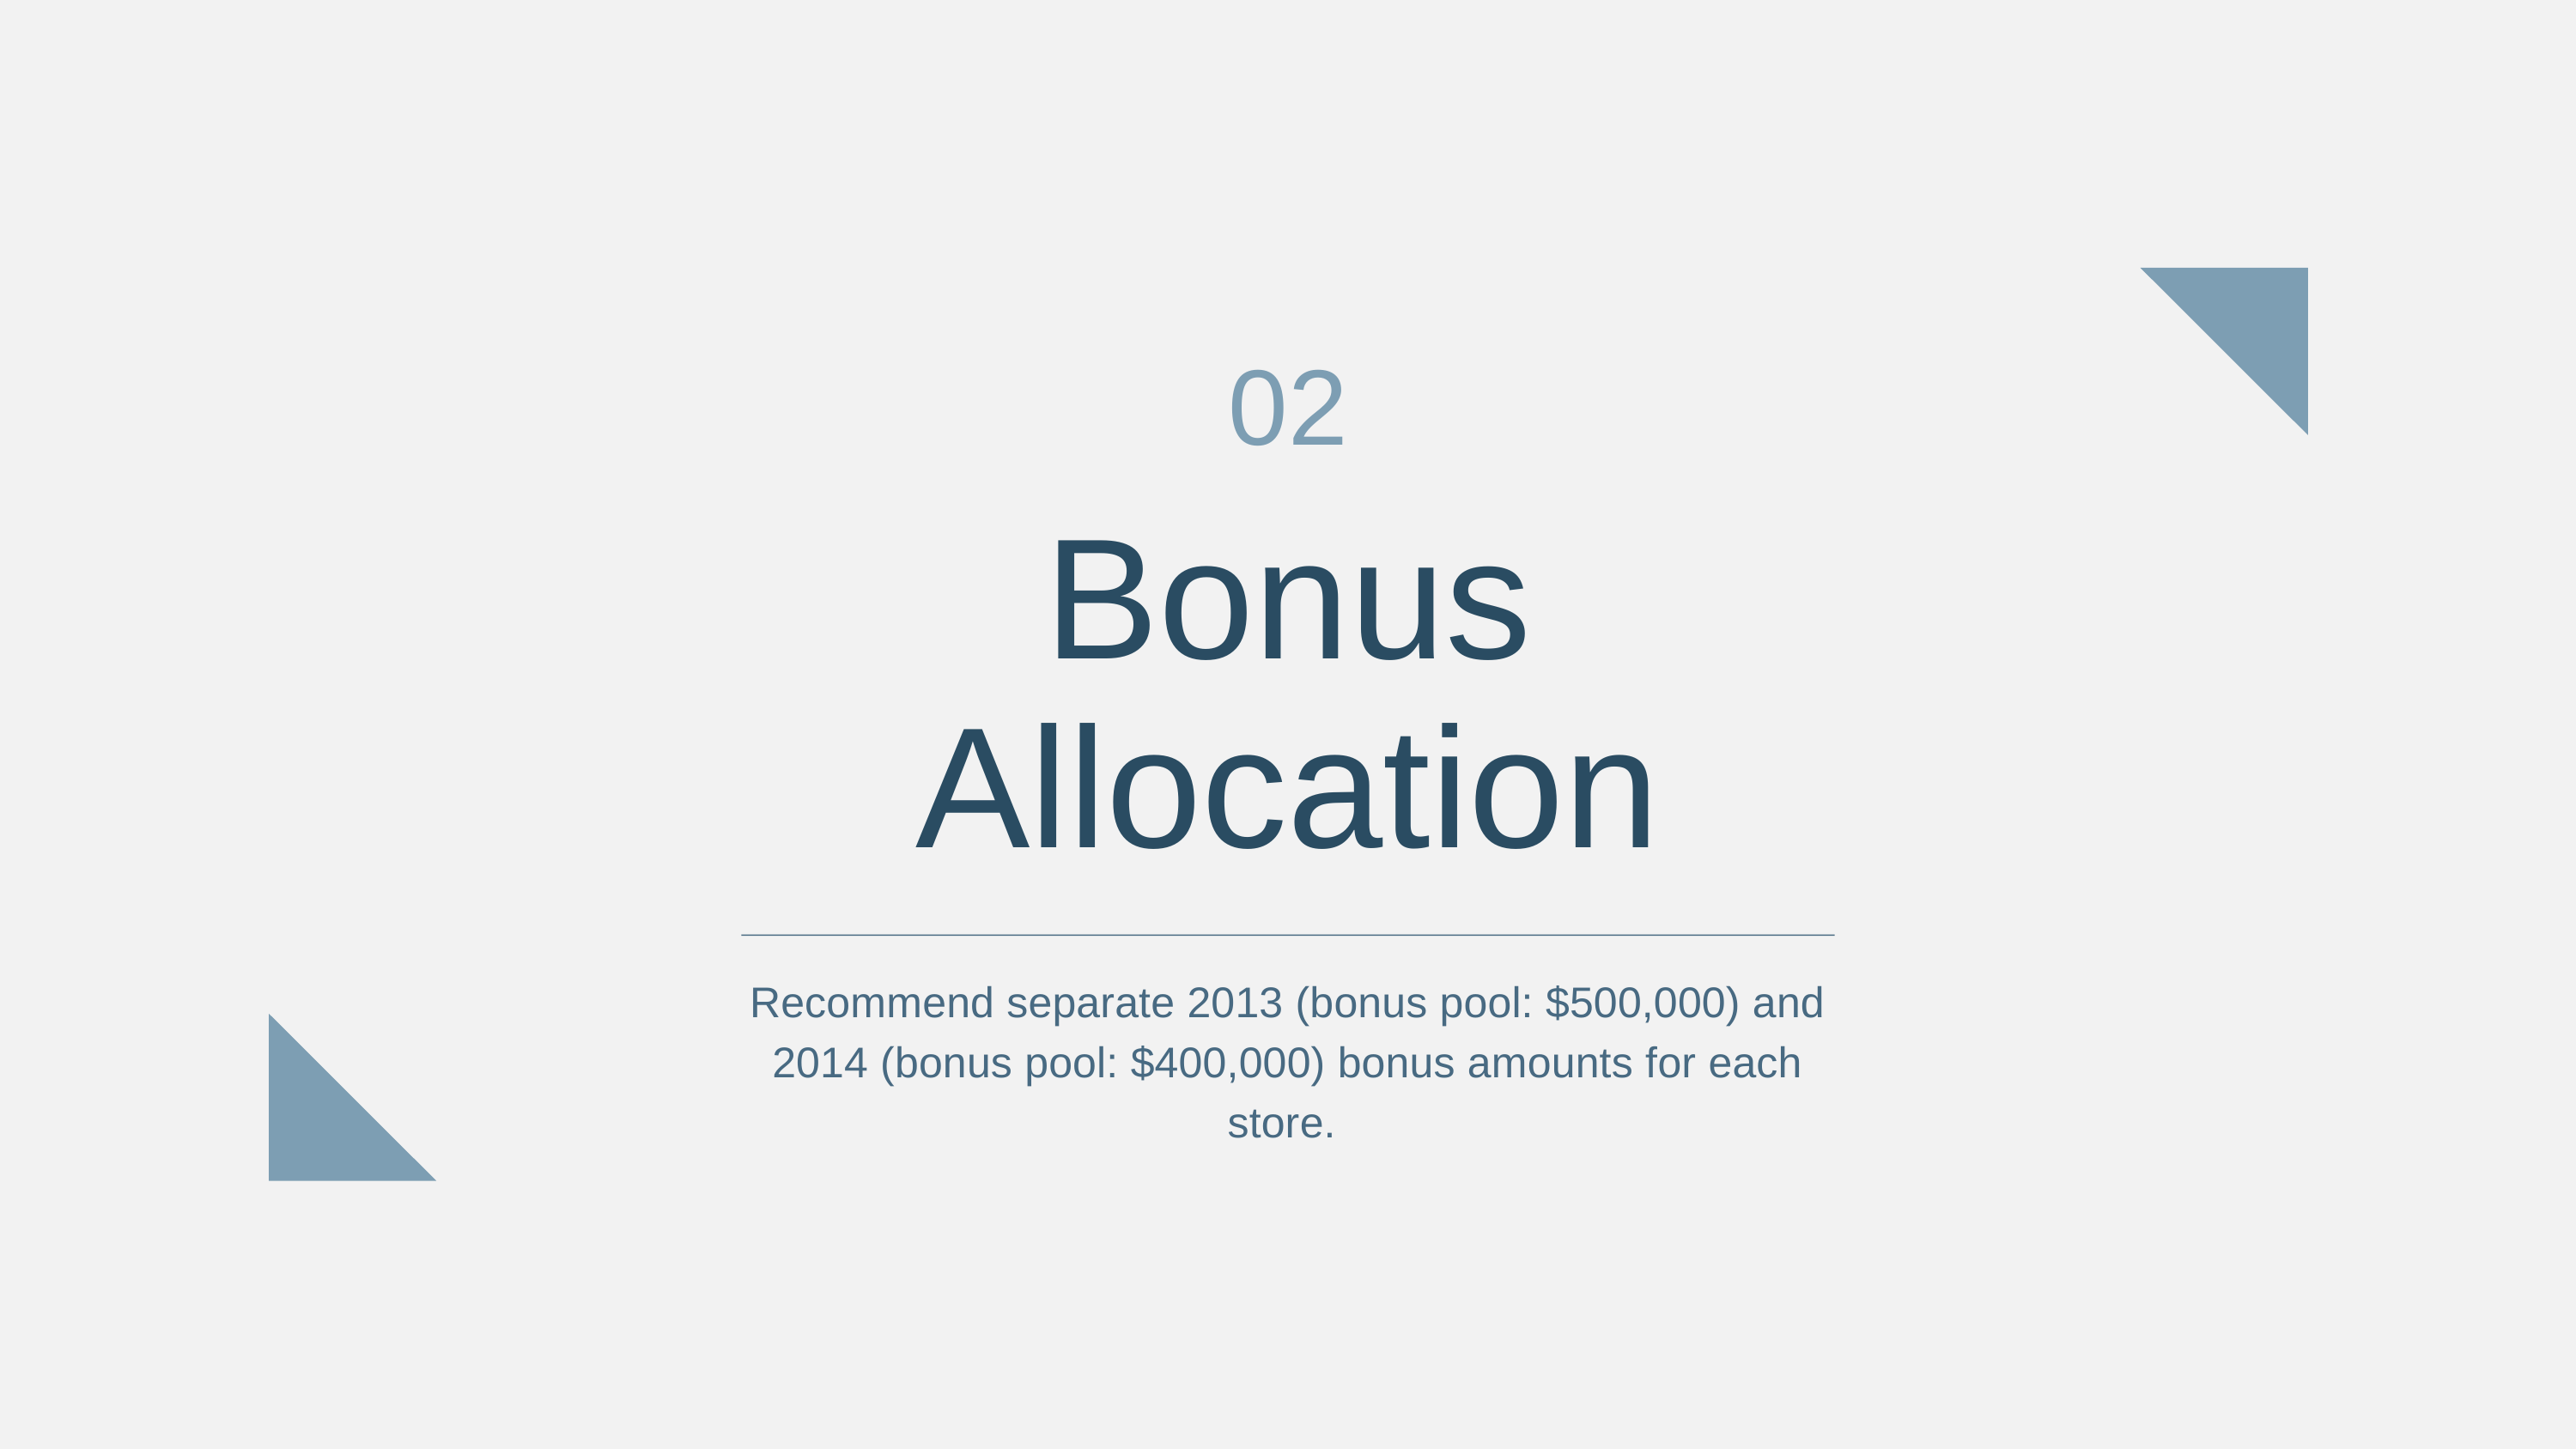

02
Bonus
Allocation

Recommend separate 2013 (bonus pool: $500,000) and 2014 (bonus pool: $400,000) bonus amounts for each store.